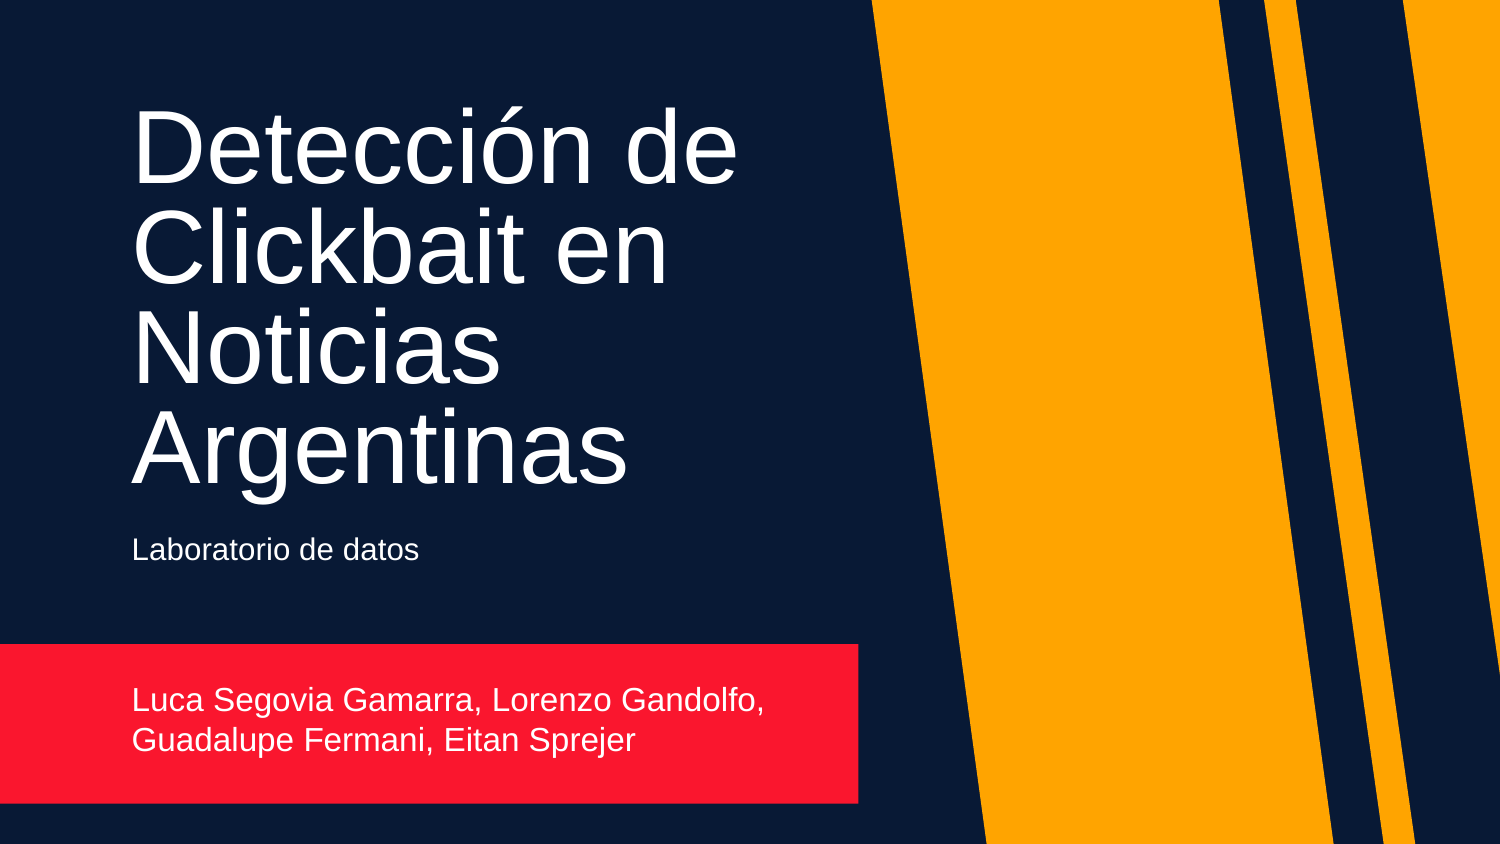

Detección de Clickbait en Noticias Argentinas
Laboratorio de datos

Luca Segovia Gamarra, Lorenzo Gandolfo, Guadalupe Fermani, Eitan Sprejer